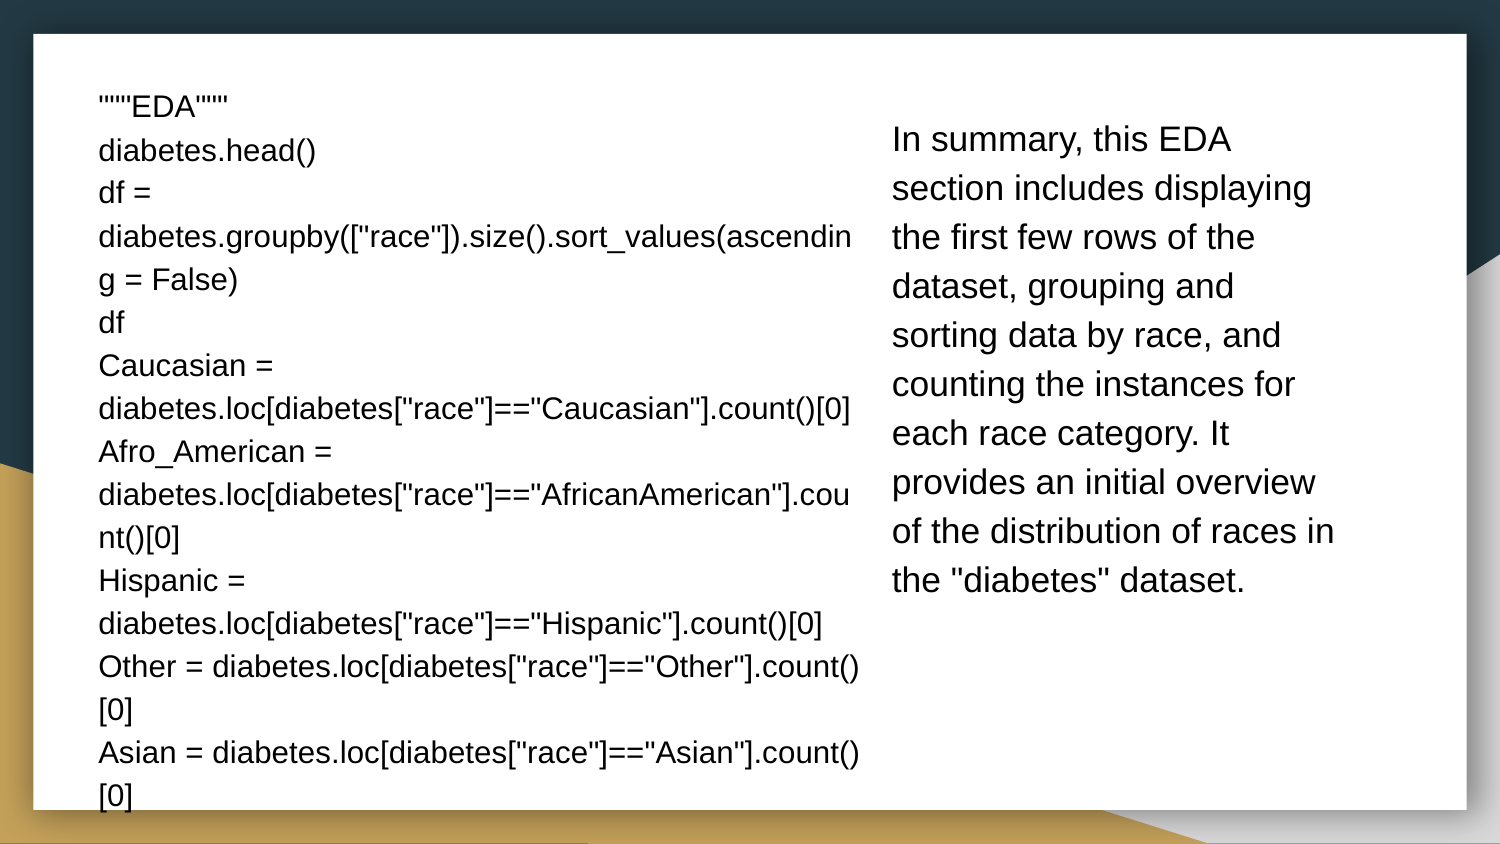

"""EDA"""
diabetes.head()
df = diabetes.groupby(["race"]).size().sort_values(ascending = False)
df
Caucasian = diabetes.loc[diabetes["race"]=="Caucasian"].count()[0]
Afro_American = diabetes.loc[diabetes["race"]=="AfricanAmerican"].count()[0]
Hispanic = diabetes.loc[diabetes["race"]=="Hispanic"].count()[0]
Other = diabetes.loc[diabetes["race"]=="Other"].count()[0]
Asian = diabetes.loc[diabetes["race"]=="Asian"].count()[0]

In summary, this EDA section includes displaying the first few rows of the dataset, grouping and sorting data by race, and counting the instances for each race category. It provides an initial overview of the distribution of races in the "diabetes" dataset.